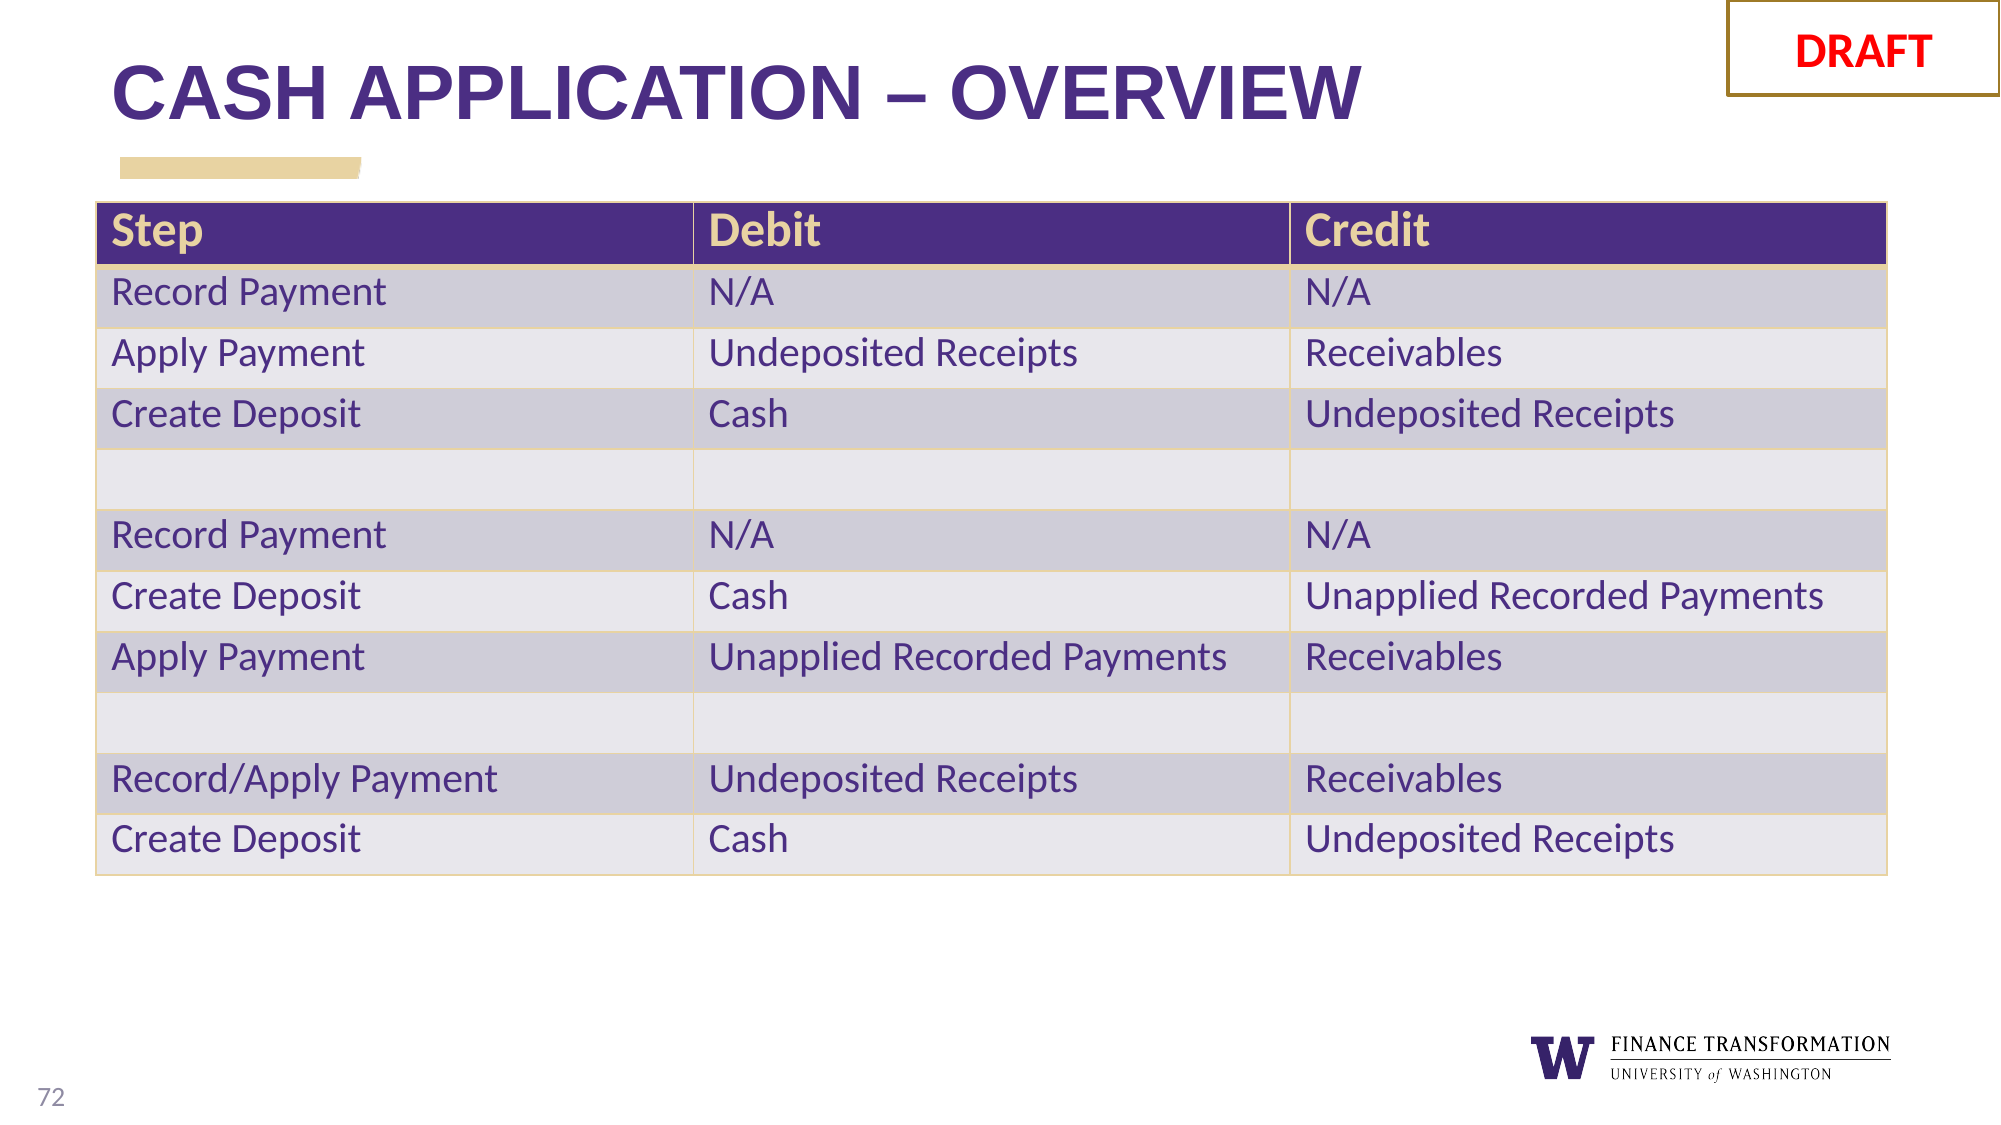

DRAFT
# Cash Application – Overview
| Step | Debit | Credit |
| --- | --- | --- |
| Record Payment | N/A | N/A |
| Apply Payment | Undeposited Receipts | Receivables |
| Create Deposit | Cash | Undeposited Receipts |
|  |  |  |
| Record Payment | N/A | N/A |
| Create Deposit | Cash | Unapplied Recorded Payments |
| Apply Payment | Unapplied Recorded Payments | Receivables |
|  |  |  |
| Record/Apply Payment | Undeposited Receipts | Receivables |
| Create Deposit | Cash | Undeposited Receipts |